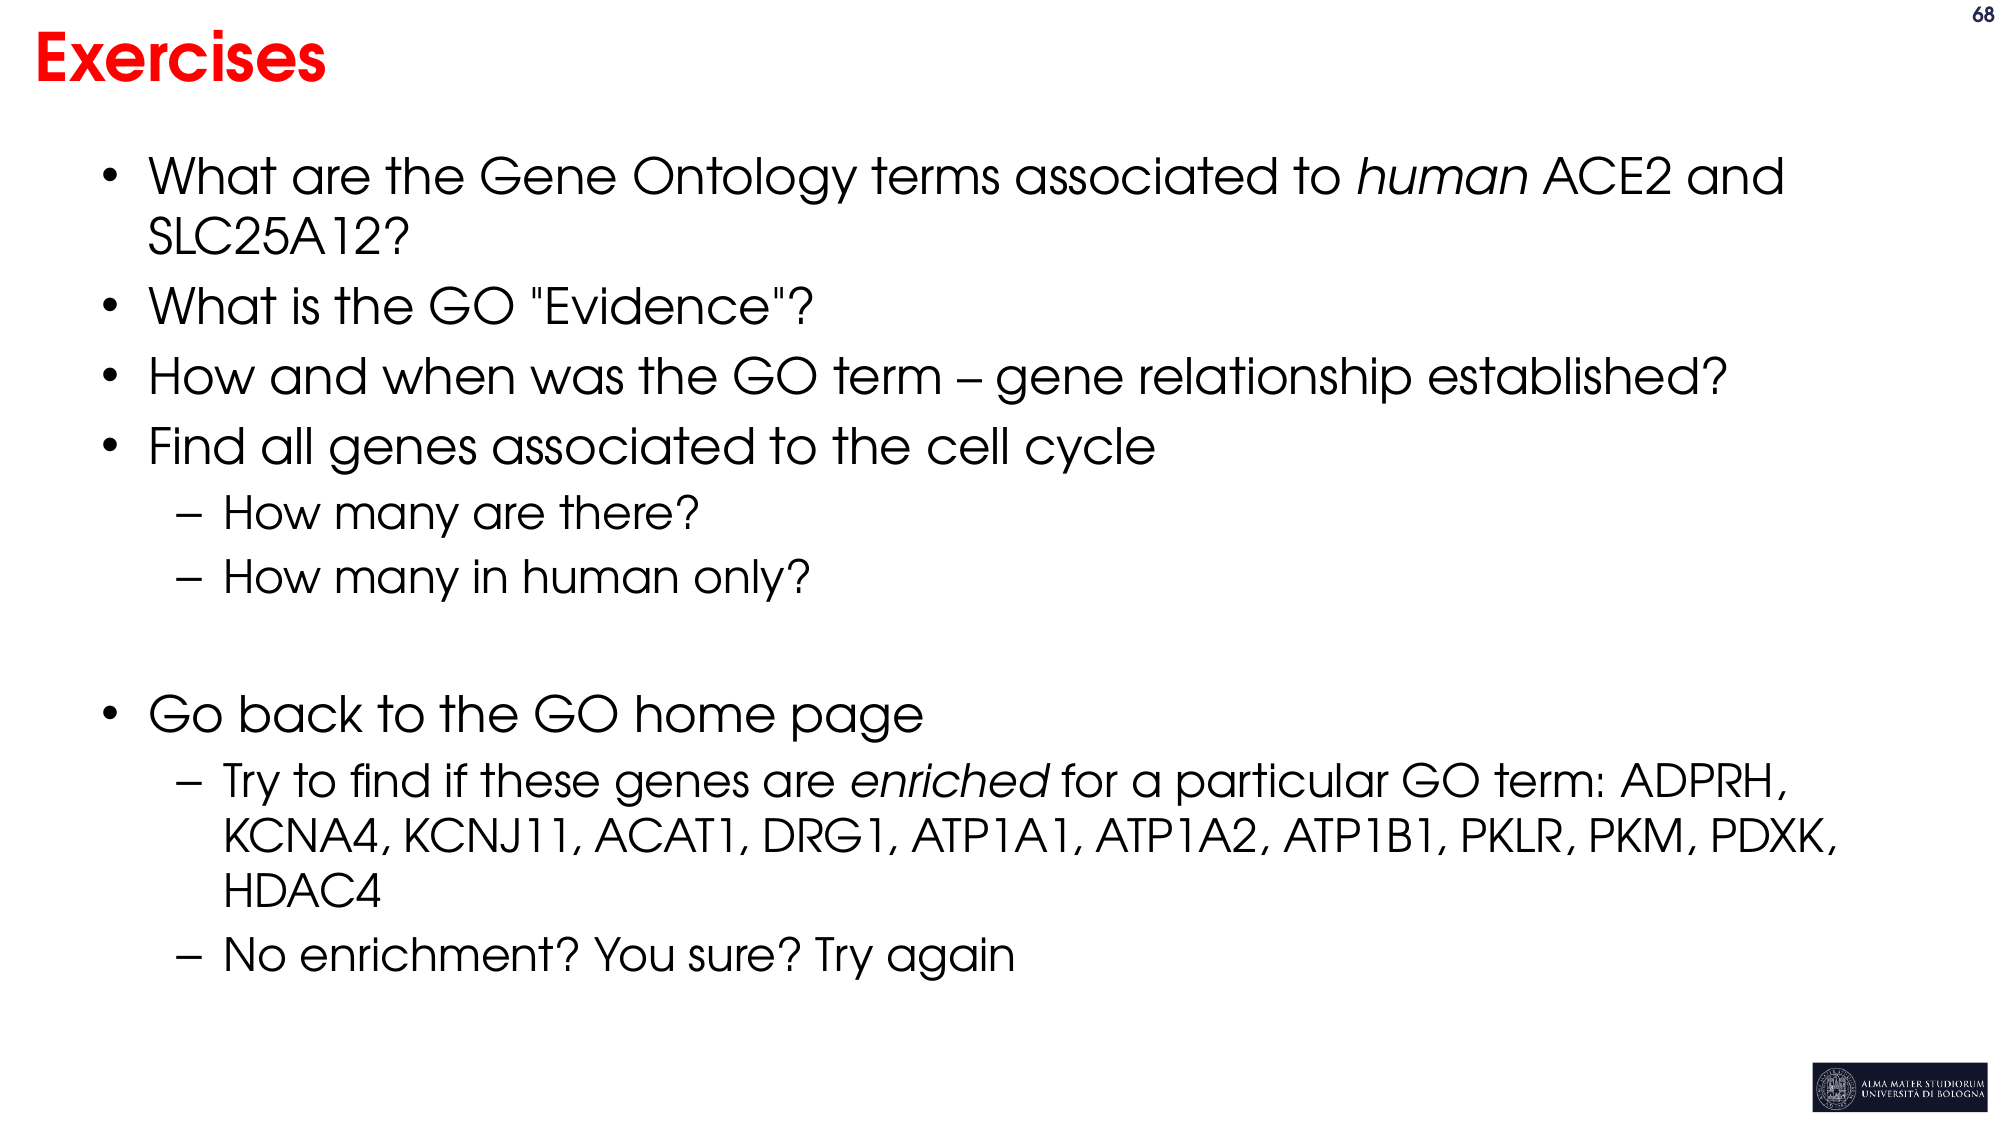

Exercises
What are the Gene Ontology terms associated to human ACE2 and SLC25A12?
What is the GO "Evidence"?
How and when was the GO term – gene relationship established?
Find all genes associated to the cell cycle
How many are there?
How many in human only?

Go back to the GO home page
Try to find if these genes are enriched for a particular GO term: ADPRH, KCNA4, KCNJ11, ACAT1, DRG1, ATP1A1, ATP1A2, ATP1B1, PKLR, PKM, PDXK, HDAC4
No enrichment? You sure? Try again